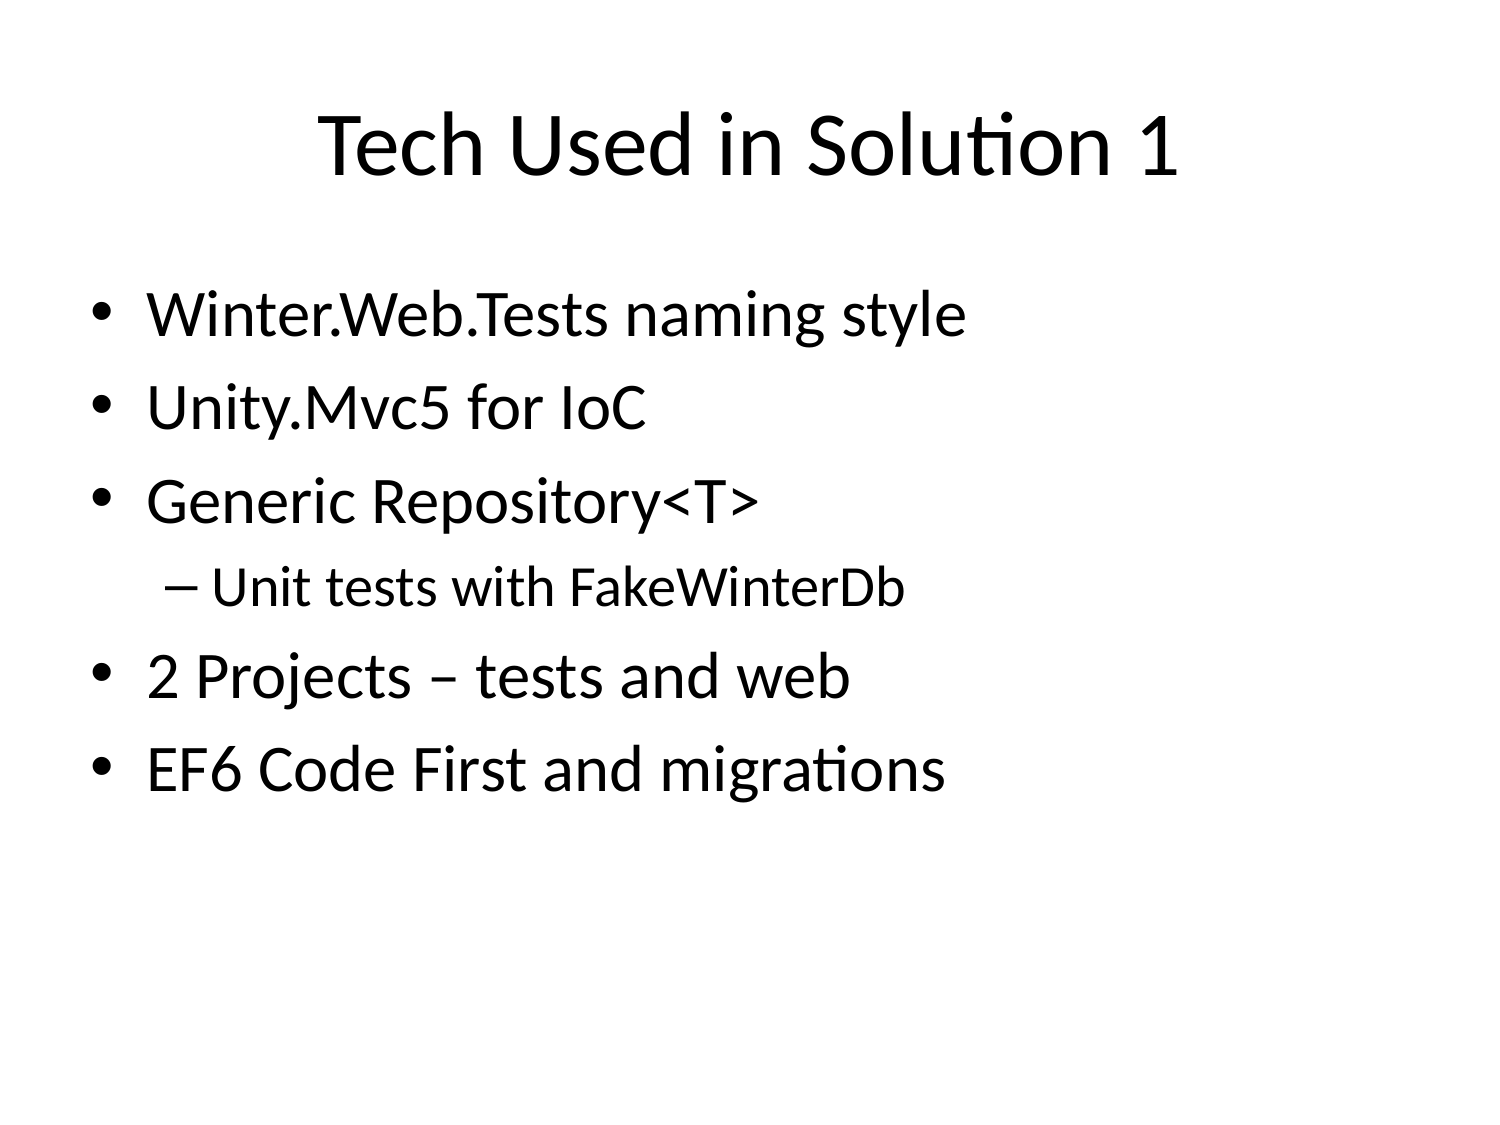

# Tech Used in Solution 1
Winter.Web.Tests naming style
Unity.Mvc5 for IoC
Generic Repository<T>
Unit tests with FakeWinterDb
2 Projects – tests and web
EF6 Code First and migrations